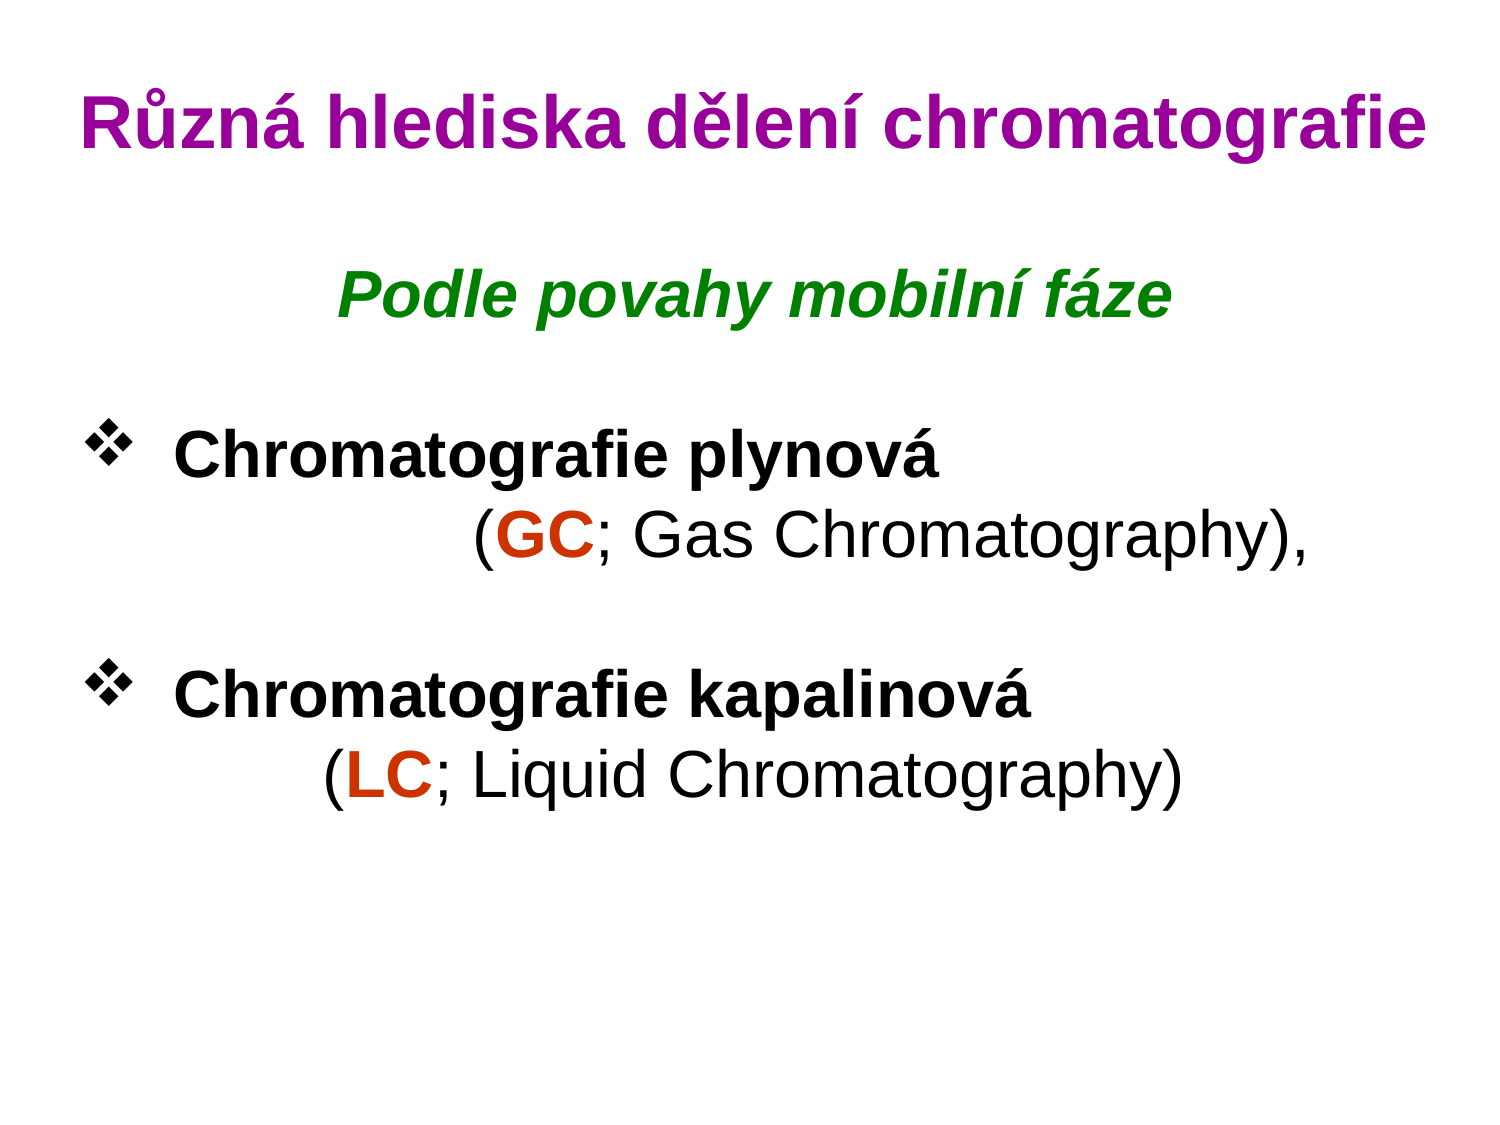

Různá hlediska dělení chromatografie
Podle povahy mobilní fáze

 Chromatografie plynová					 (GC; Gas Chromatography),

 Chromatografie kapalinová				 (LC; Liquid Chromatography)